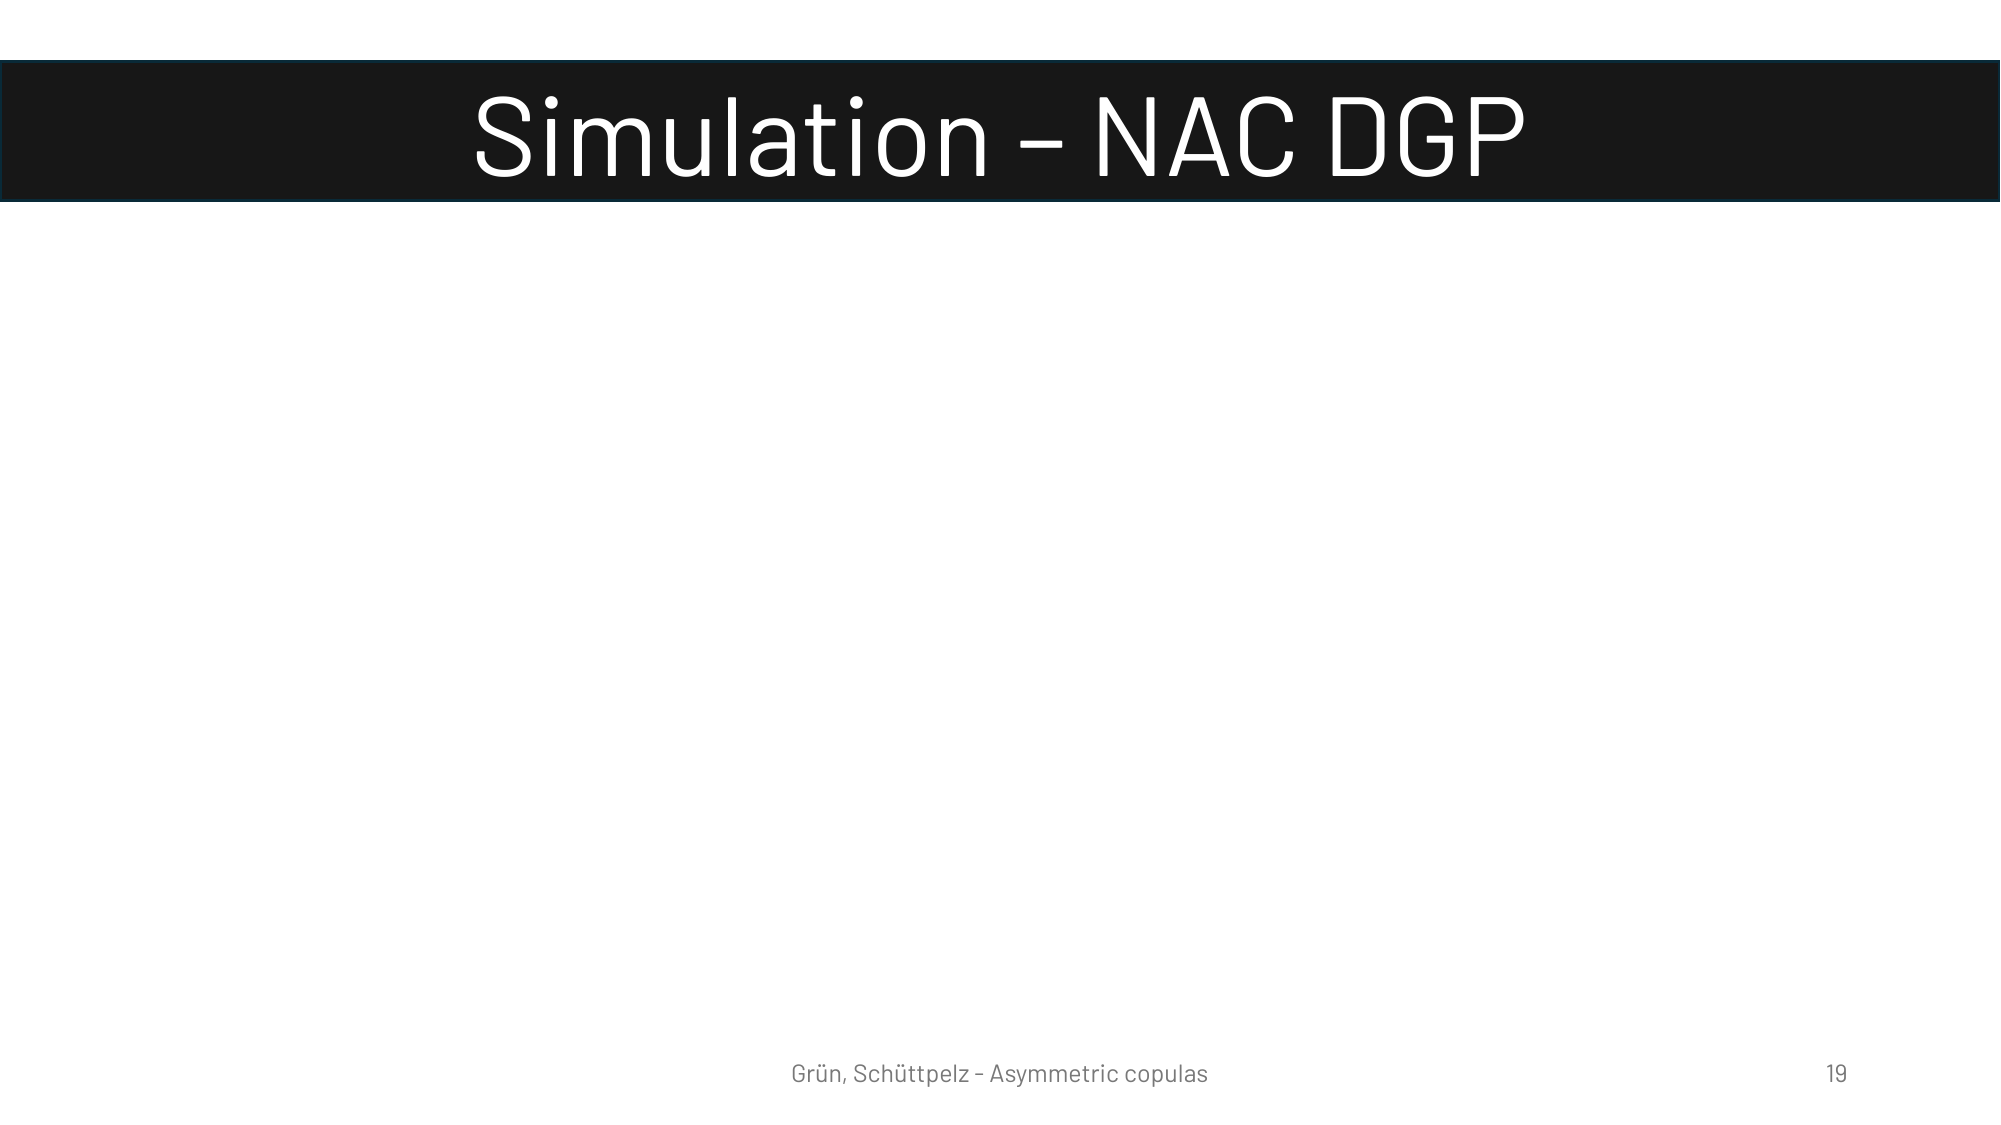

Simulation – NAC DGP
Grün, Schüttpelz - Asymmetric copulas
19